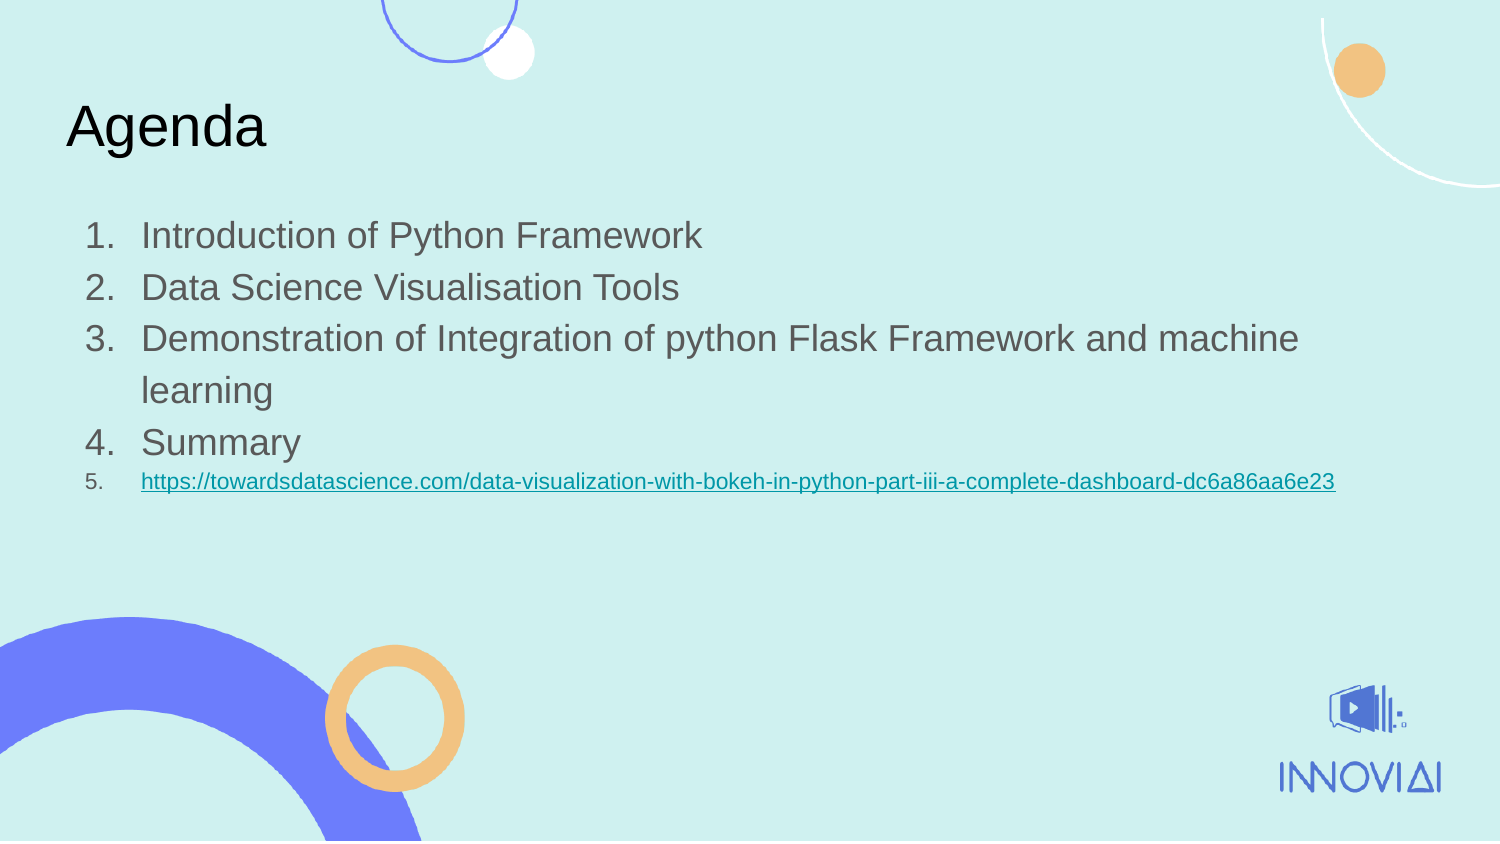

# Agenda
Introduction of Python Framework
Data Science Visualisation Tools
Demonstration of Integration of python Flask Framework and machine learning
Summary
https://towardsdatascience.com/data-visualization-with-bokeh-in-python-part-iii-a-complete-dashboard-dc6a86aa6e23